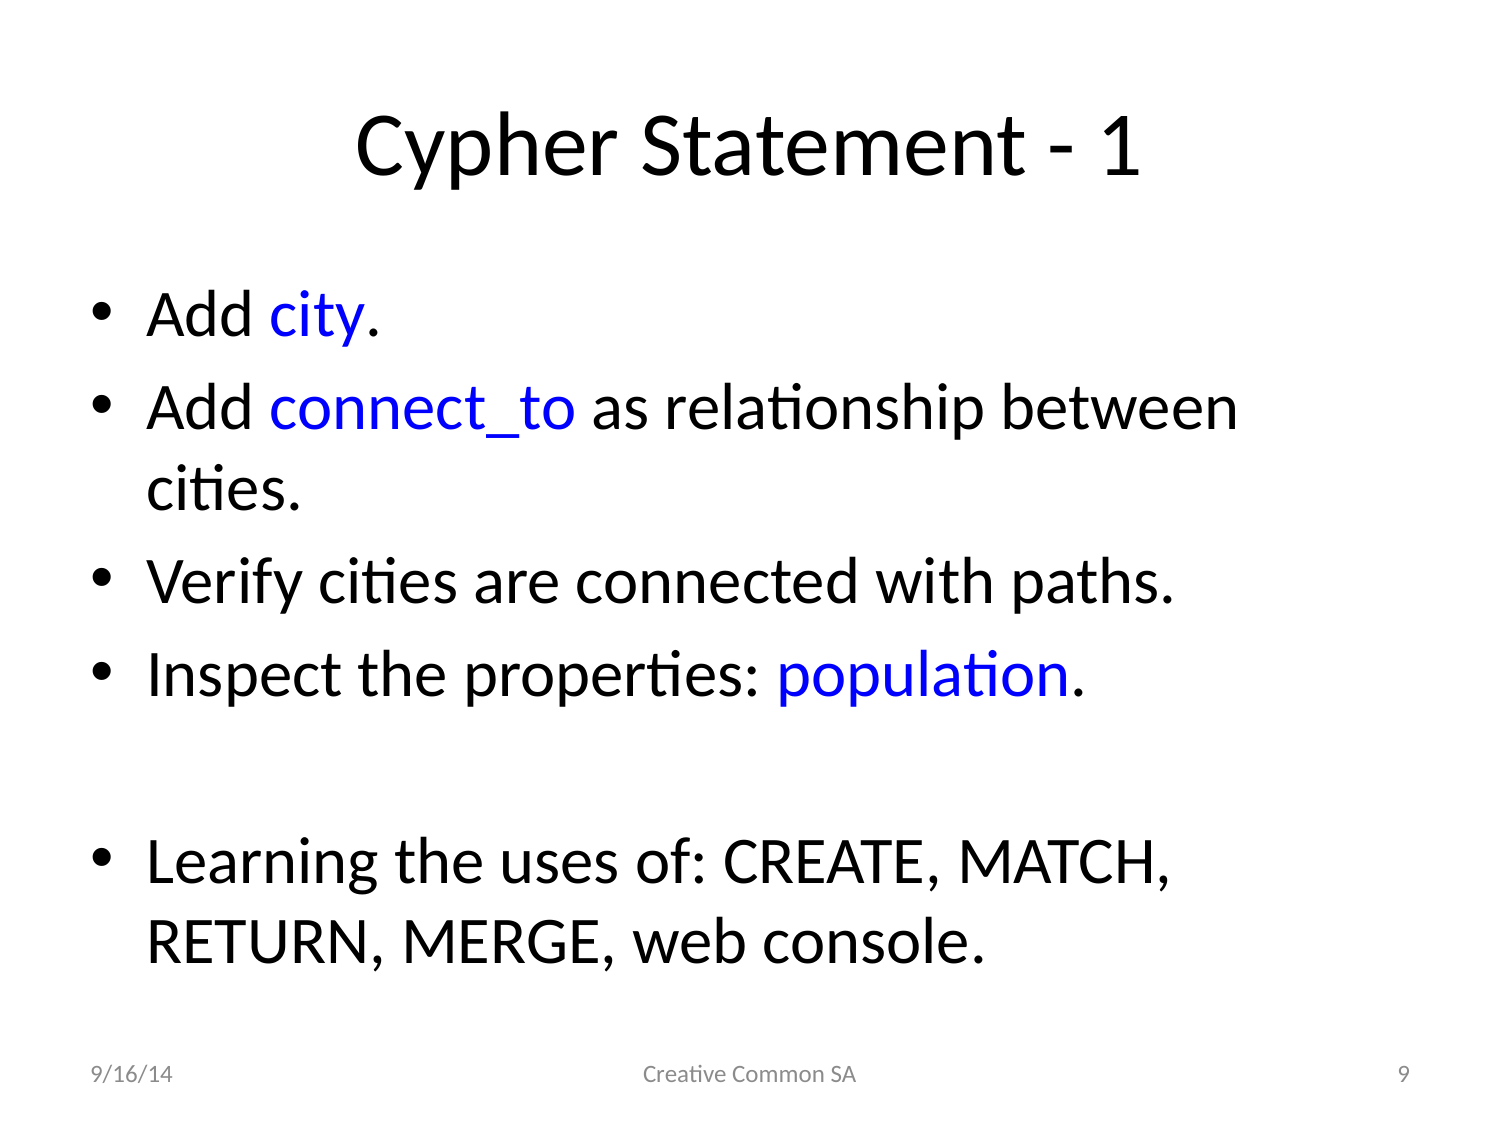

# Cypher Statement - 1
Add city.
Add connect_to as relationship between cities.
Verify cities are connected with paths.
Inspect the properties: population.

Learning the uses of: CREATE, MATCH, RETURN, MERGE, web console.

9/16/14
Creative Common SA
9